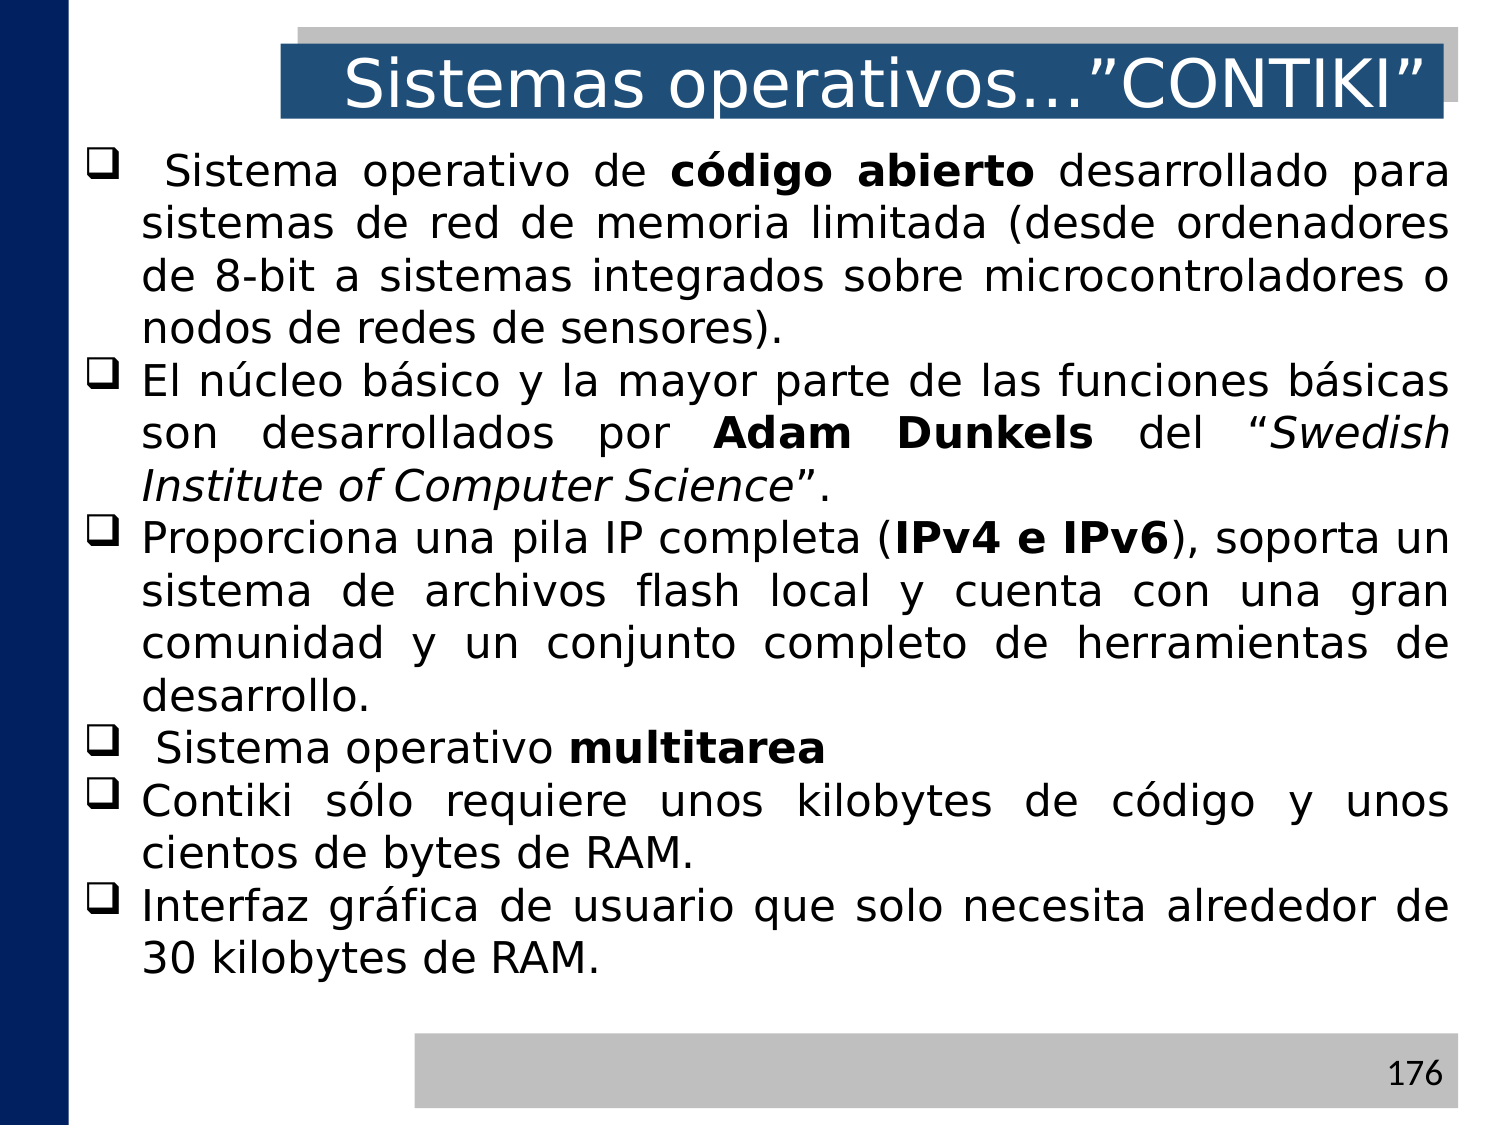

Sistemas operativos…”CONTIKI”
 Sistema operativo de código abierto desarrollado para sistemas de red de memoria limitada (desde ordenadores de 8-bit a sistemas integrados sobre microcontroladores o nodos de redes de sensores).
El núcleo básico y la mayor parte de las funciones básicas son desarrollados por Adam Dunkels del “Swedish Institute of Computer Science”.
Proporciona una pila IP completa (IPv4 e IPv6), soporta un sistema de archivos flash local y cuenta con una gran comunidad y un conjunto completo de herramientas de desarrollo.
 Sistema operativo multitarea
Contiki sólo requiere unos kilobytes de código y unos cientos de bytes de RAM.
Interfaz gráfica de usuario que solo necesita alrededor de 30 kilobytes de RAM.

176